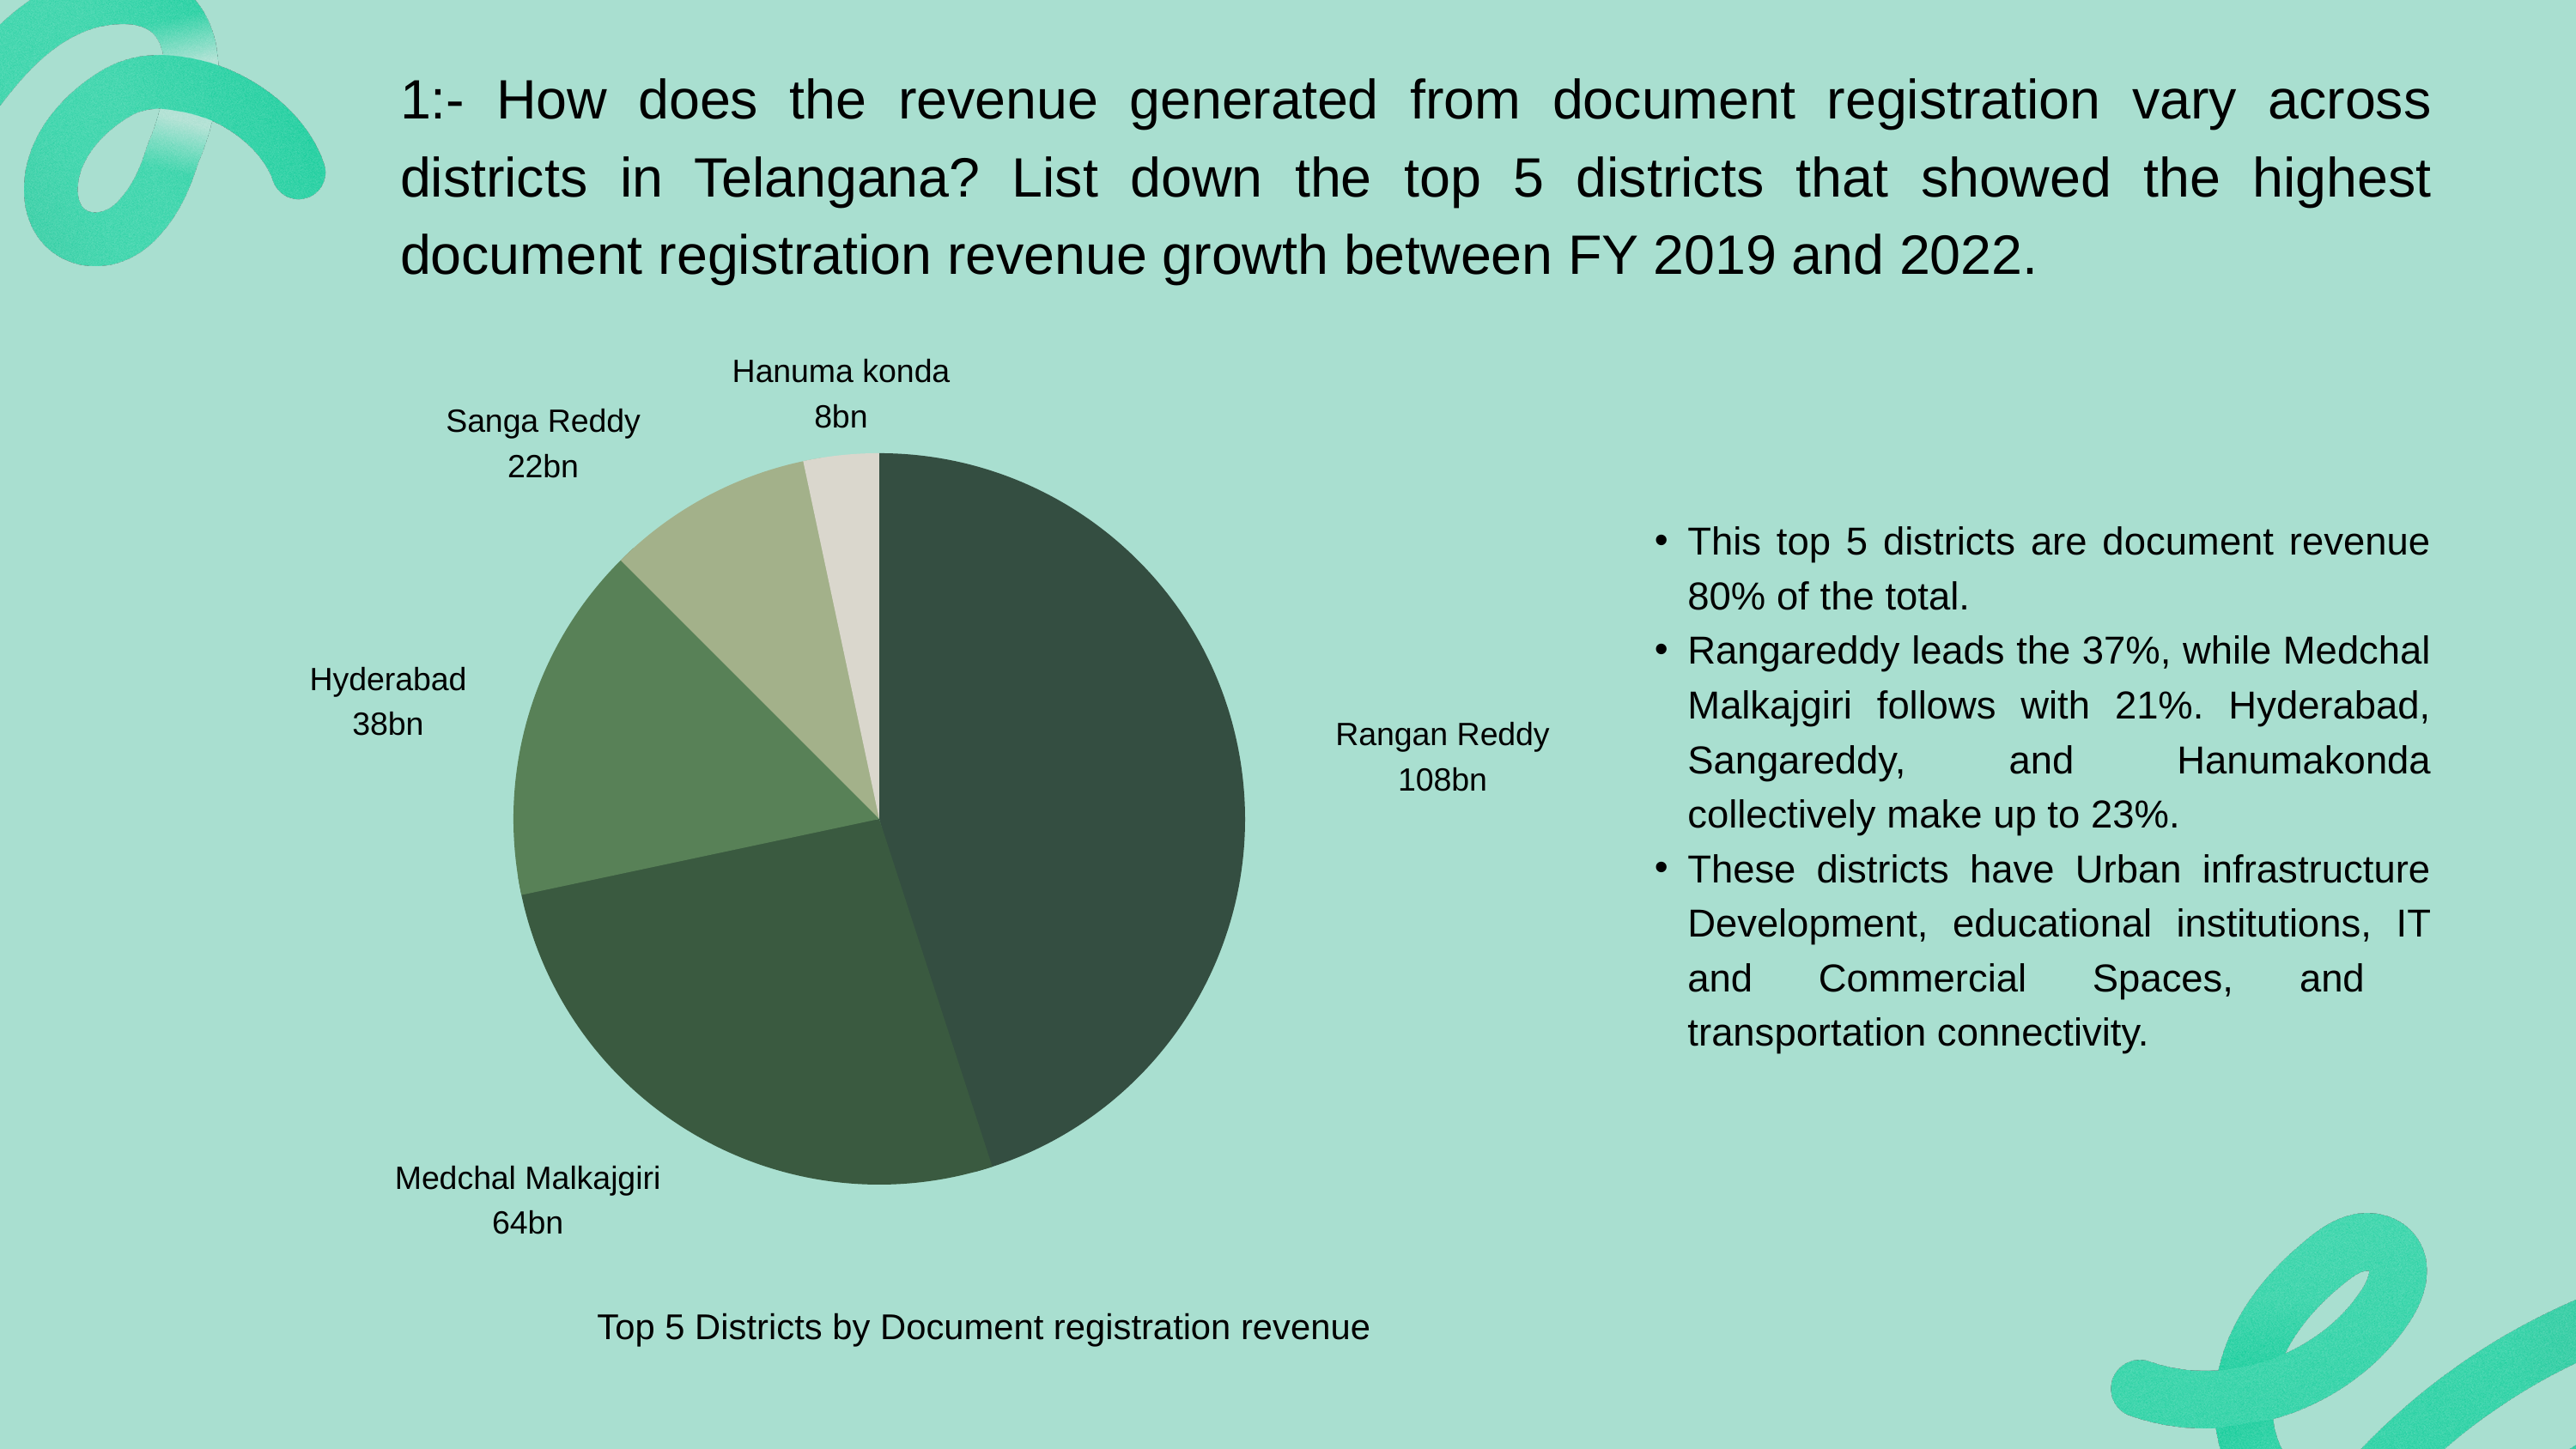

1:- How does the revenue generated from document registration vary across districts in Telangana? List down the top 5 districts that showed the highest document registration revenue growth between FY 2019 and 2022.

Hanuma konda
8bn
Sanga Reddy
22bn

Hyderabad
38bn
Rangan Reddy
108bn
Medchal Malkajgiri
64bn
This top 5 districts are document revenue 80% of the total.
Rangareddy leads the 37%, while Medchal Malkajgiri follows with 21%. Hyderabad, Sangareddy, and Hanumakonda collectively make up to 23%.
These districts have Urban infrastructure Development, educational institutions, IT and Commercial Spaces, and  transportation connectivity.

Top 5 Districts by Document registration revenue